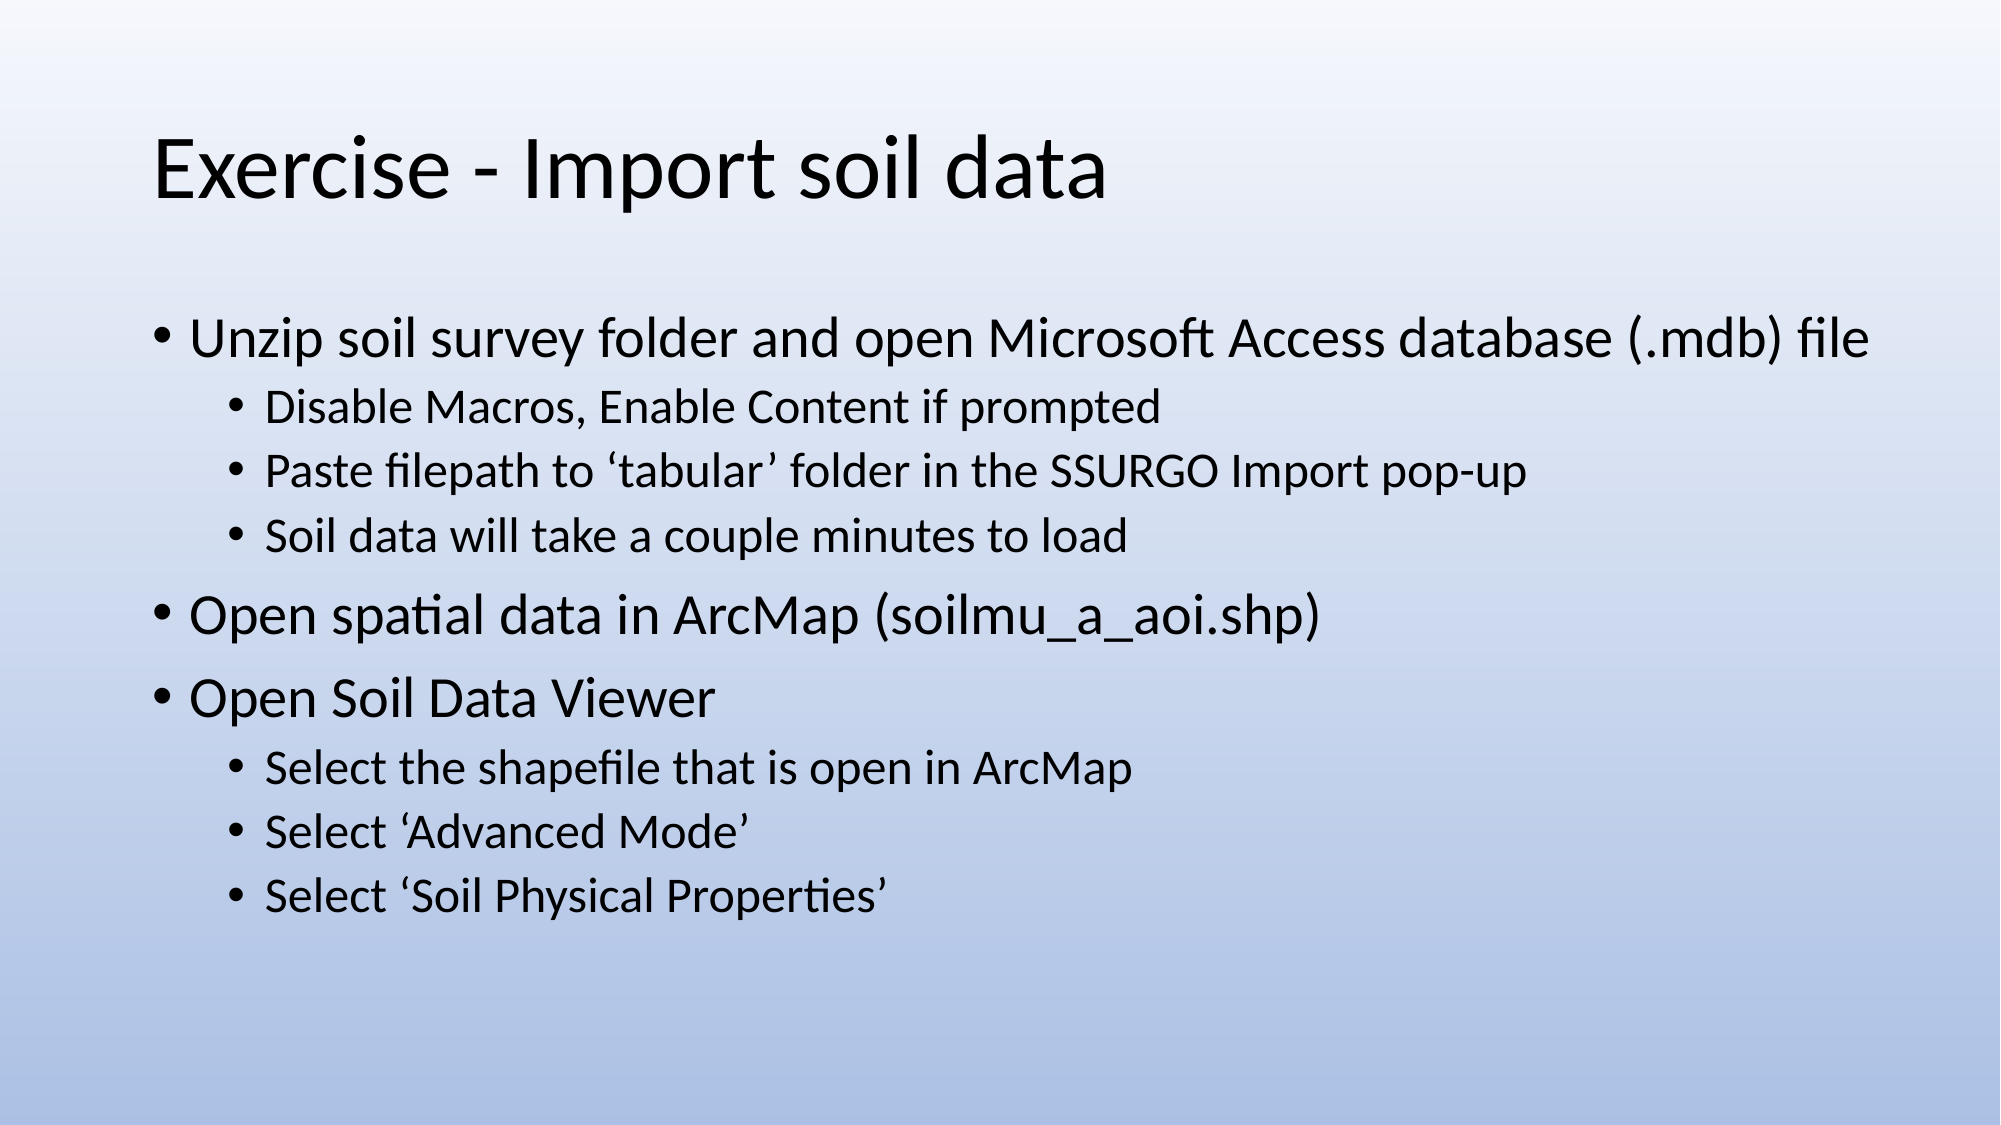

# Exercise - Import soil data
Unzip soil survey folder and open Microsoft Access database (.mdb) file
Disable Macros, Enable Content if prompted
Paste filepath to ‘tabular’ folder in the SSURGO Import pop-up
Soil data will take a couple minutes to load
Open spatial data in ArcMap (soilmu_a_aoi.shp)
Open Soil Data Viewer
Select the shapefile that is open in ArcMap
Select ‘Advanced Mode’
Select ‘Soil Physical Properties’